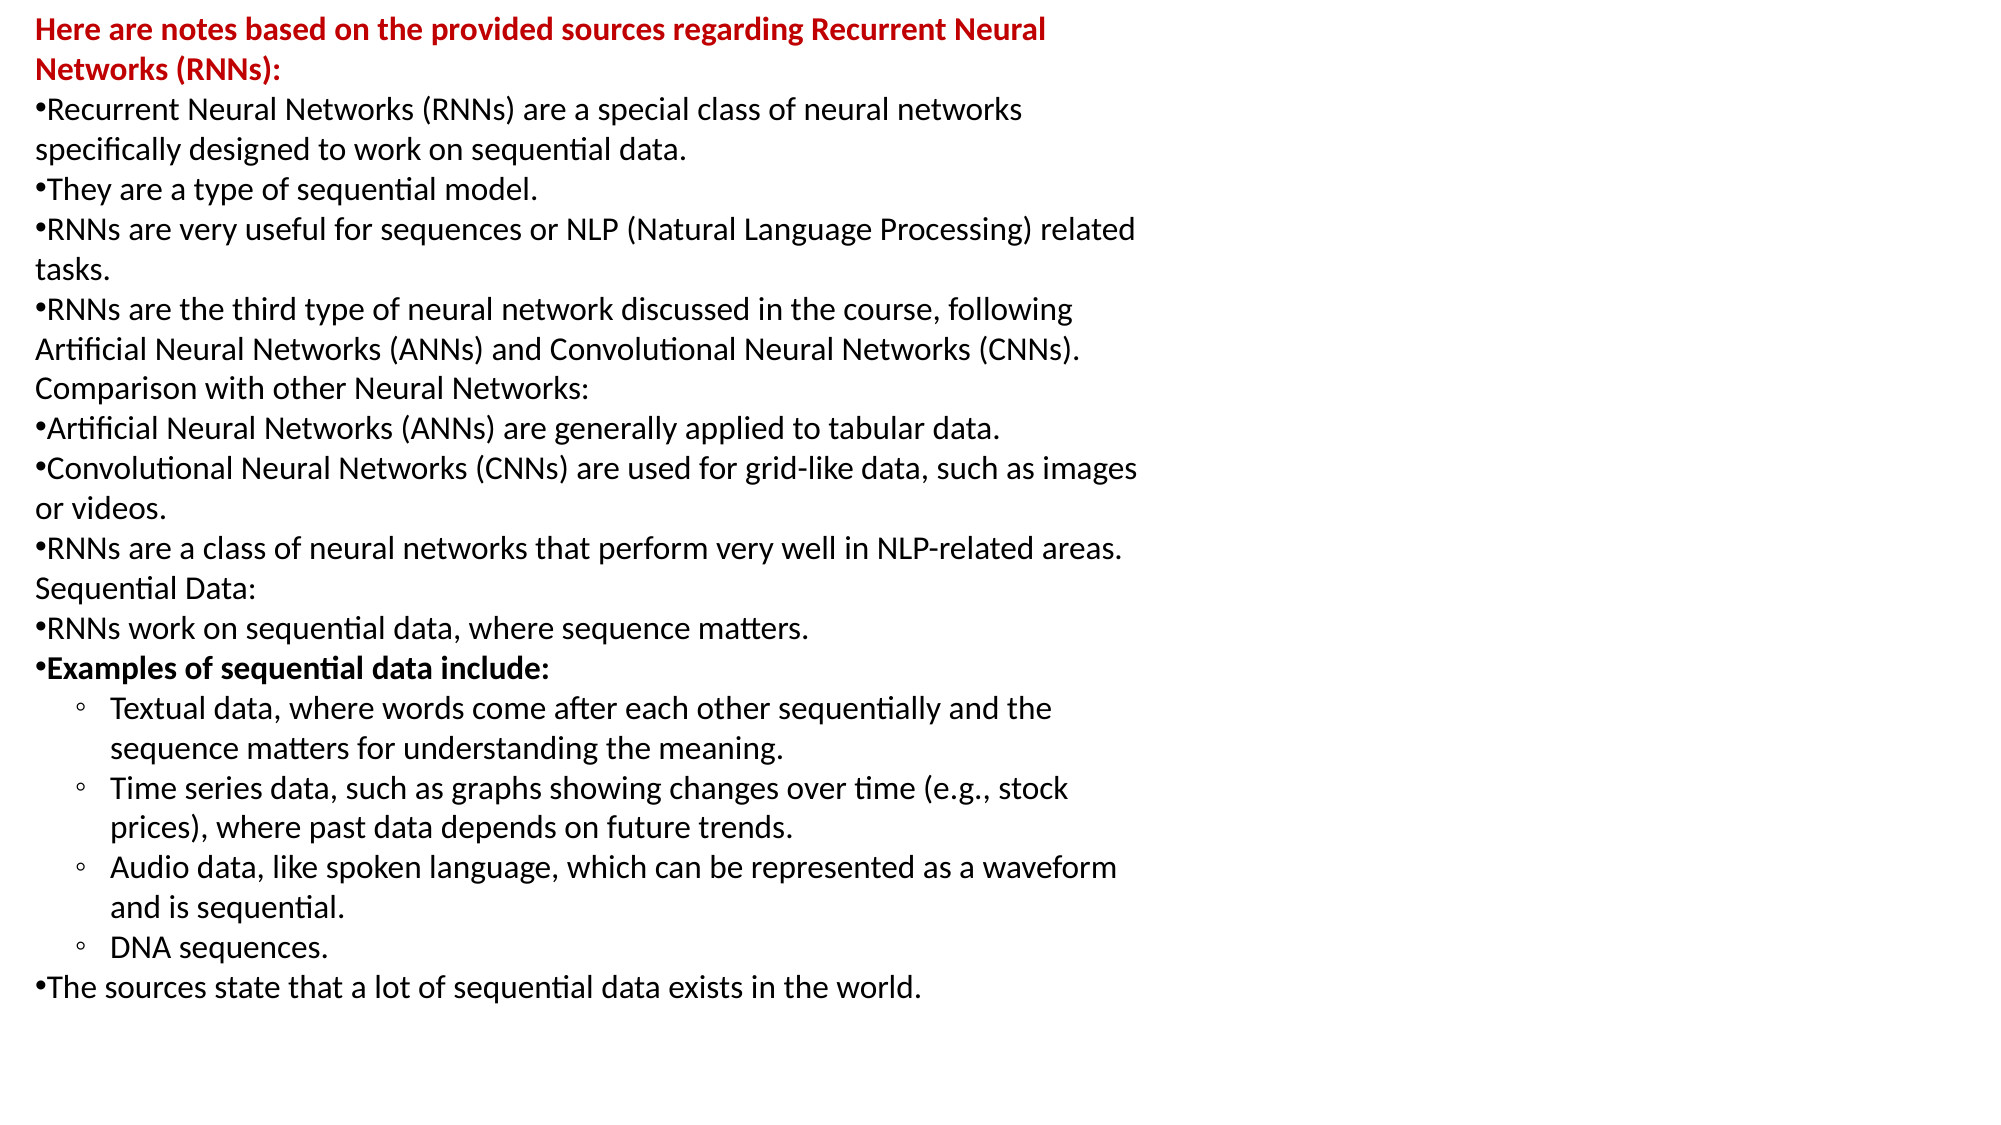

Here are notes based on the provided sources regarding Recurrent Neural Networks (RNNs):
Recurrent Neural Networks (RNNs) are a special class of neural networks specifically designed to work on sequential data.
They are a type of sequential model.
RNNs are very useful for sequences or NLP (Natural Language Processing) related tasks.
RNNs are the third type of neural network discussed in the course, following Artificial Neural Networks (ANNs) and Convolutional Neural Networks (CNNs).
Comparison with other Neural Networks:
Artificial Neural Networks (ANNs) are generally applied to tabular data.
Convolutional Neural Networks (CNNs) are used for grid-like data, such as images or videos.
RNNs are a class of neural networks that perform very well in NLP-related areas.
Sequential Data:
RNNs work on sequential data, where sequence matters.
Examples of sequential data include:
Textual data, where words come after each other sequentially and the sequence matters for understanding the meaning.
Time series data, such as graphs showing changes over time (e.g., stock prices), where past data depends on future trends.
Audio data, like spoken language, which can be represented as a waveform and is sequential.
DNA sequences.
The sources state that a lot of sequential data exists in the world.